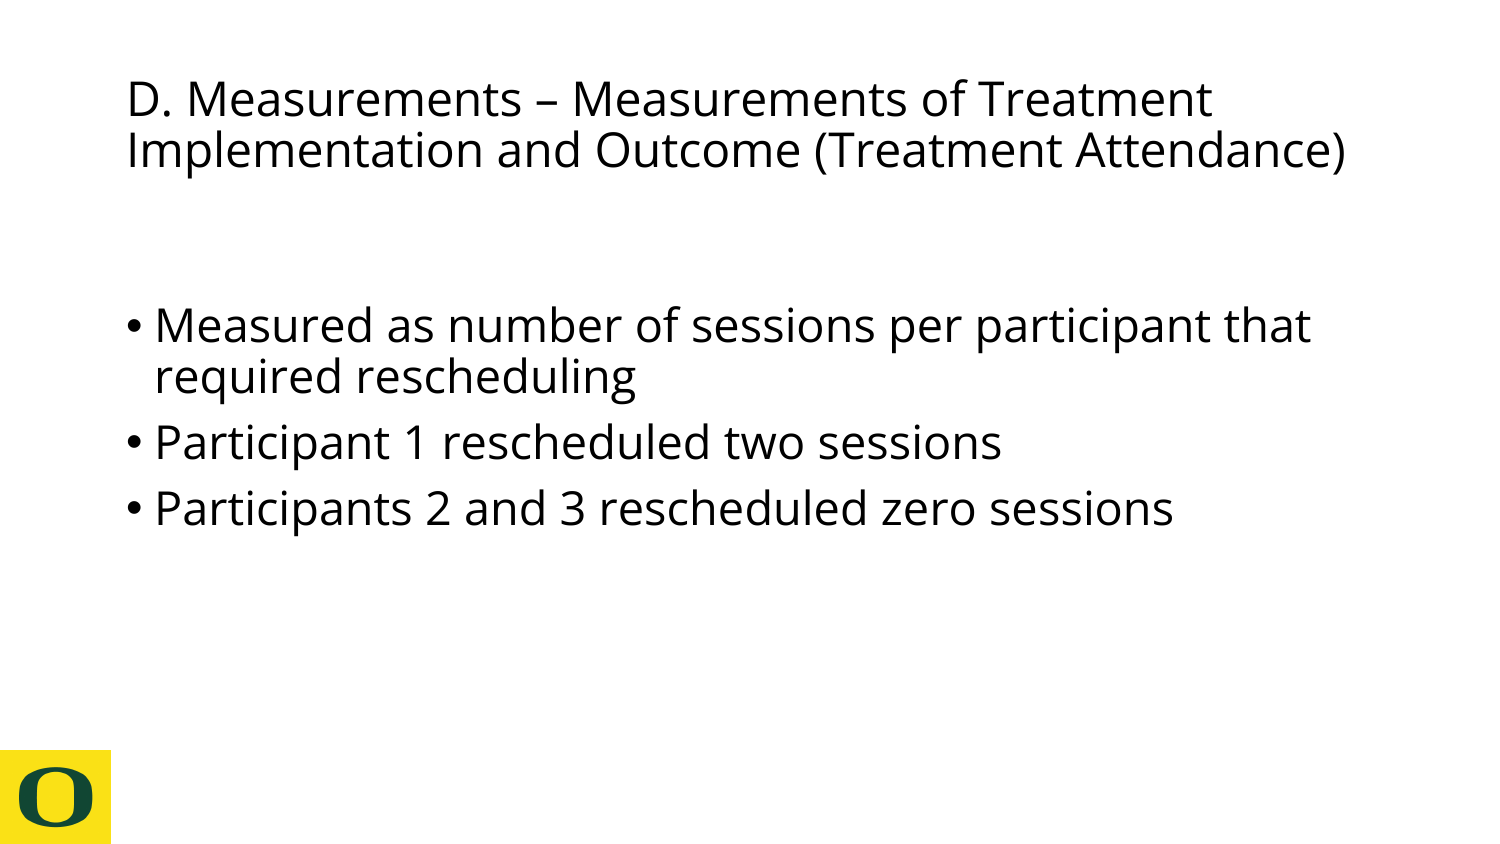

# D. Measurements – Measurements of Treatment Implementation and Outcome (Treatment Attendance)
Measured as number of sessions per participant that required rescheduling
Participant 1 rescheduled two sessions
Participants 2 and 3 rescheduled zero sessions